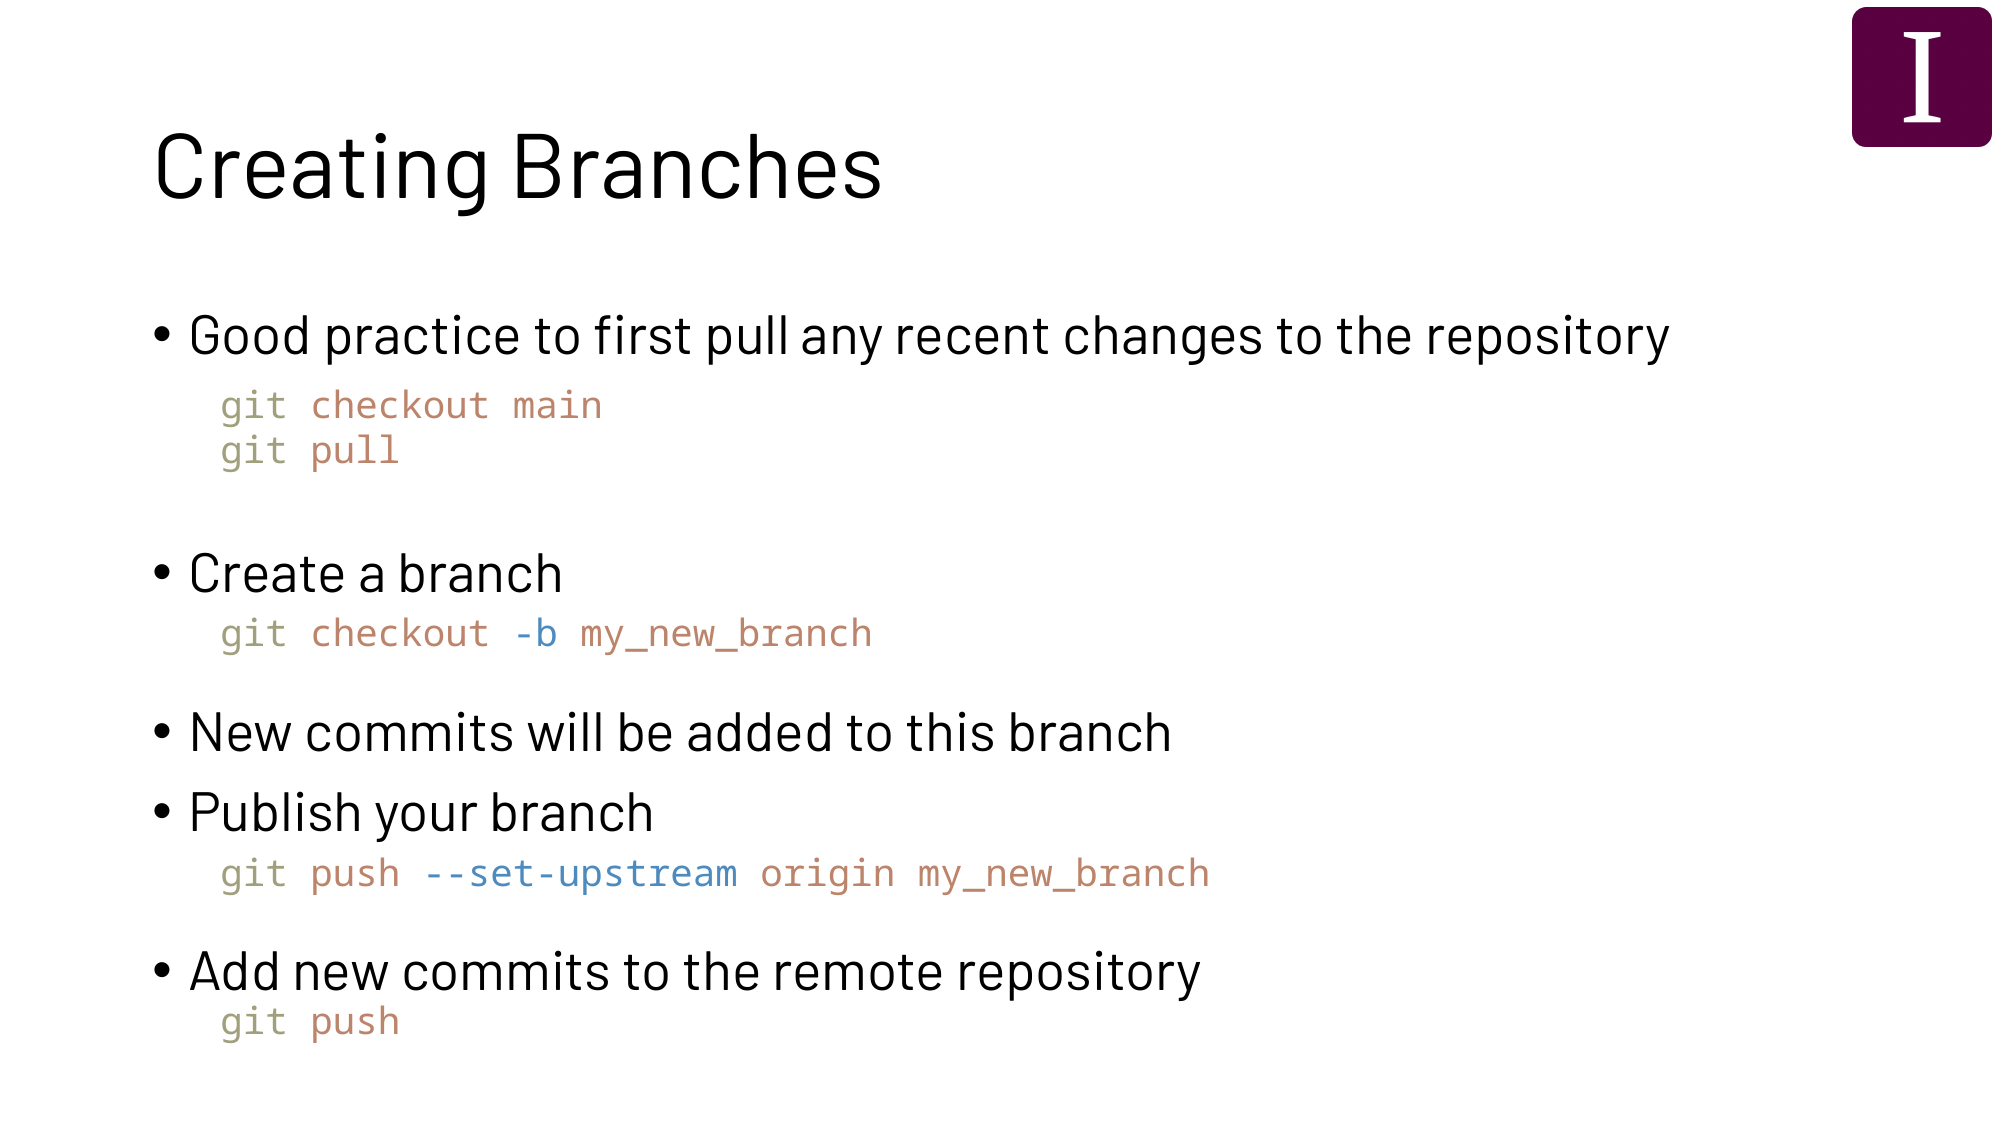

# Creating Branches
Good practice to first pull any recent changes to the repository

Create a branch

New commits will be added to this branch
Publish your branch

Add new commits to the remote repository

git checkout main
git pull
git checkout -b my_new_branch
git push --set-upstream origin my_new_branch
git push